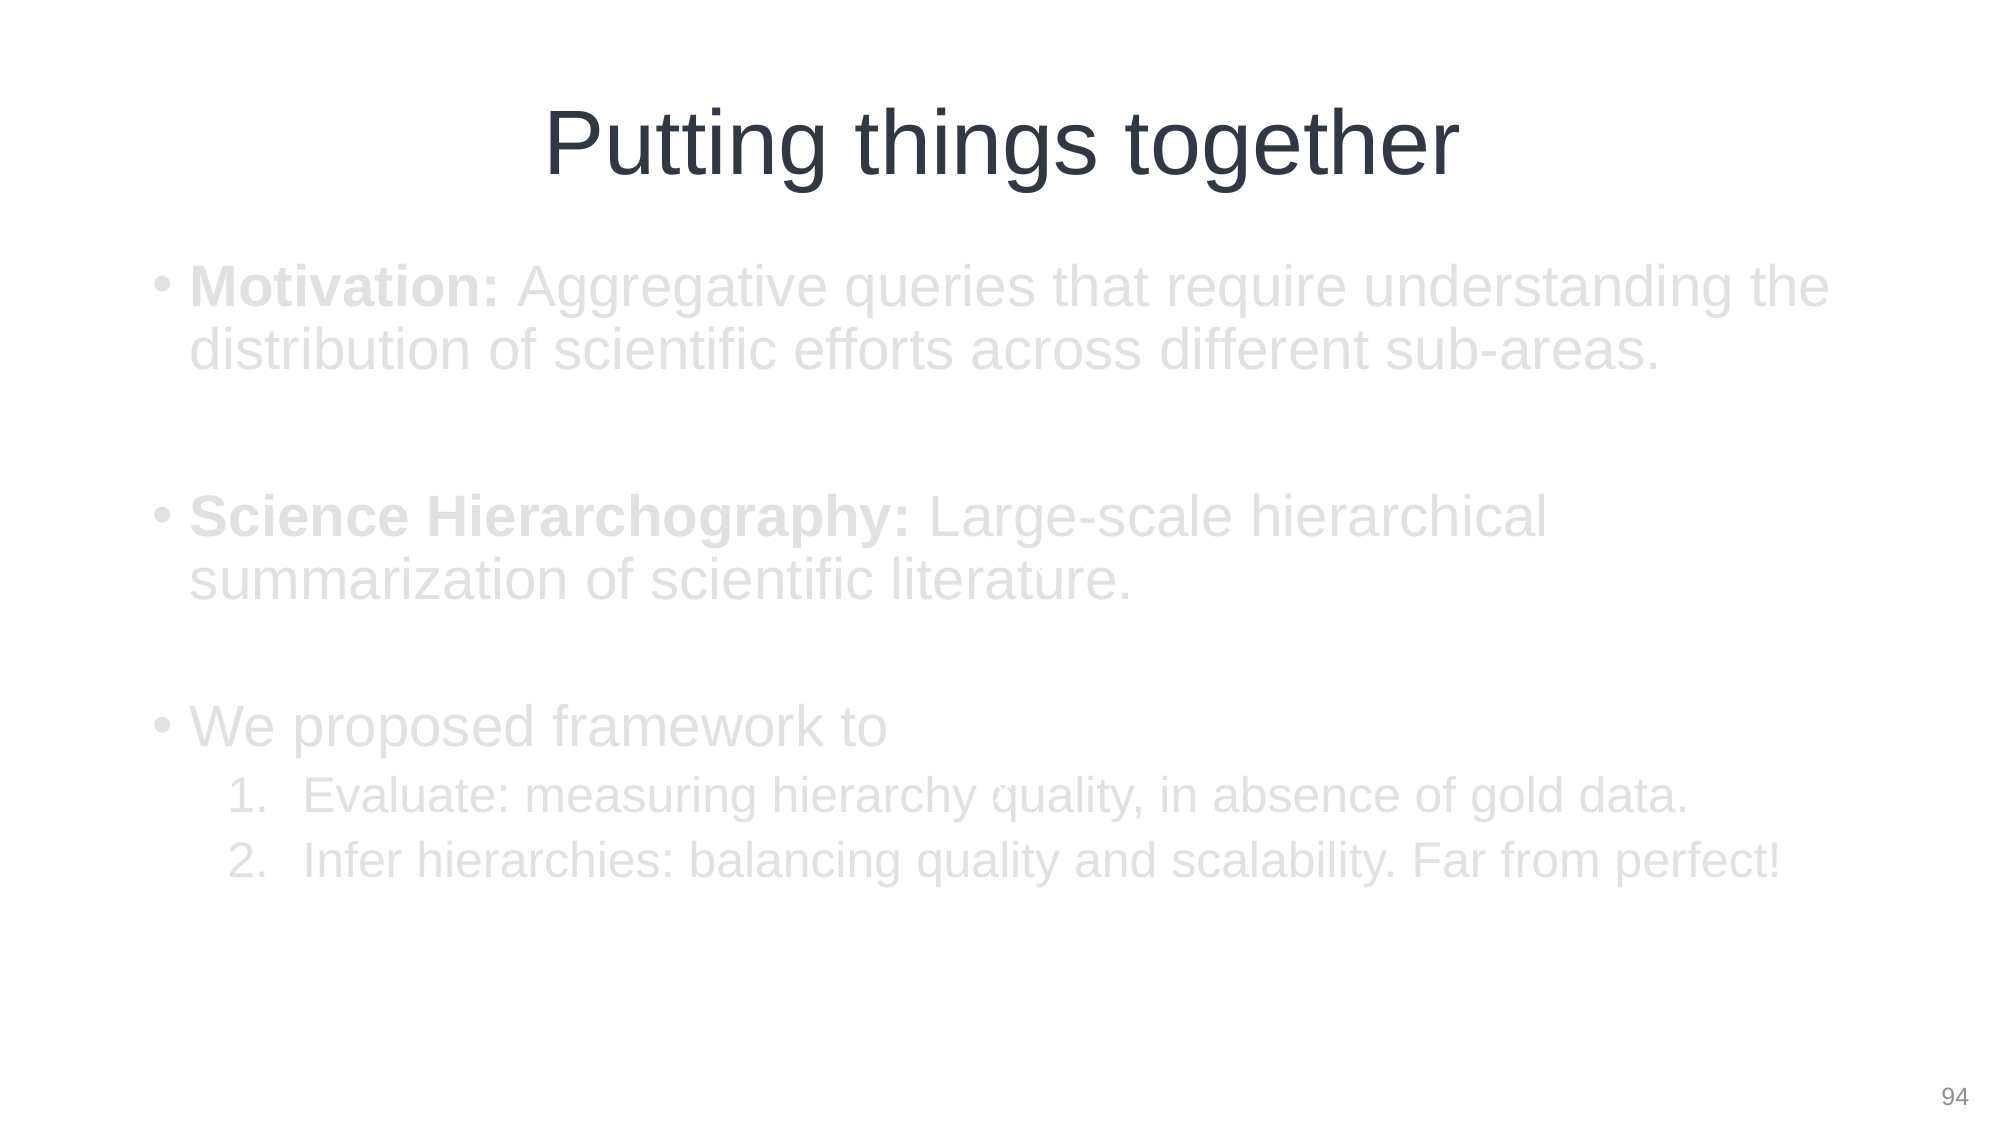

# Putting things together
x
Motivation: Aggregative queries that require understanding the distribution of scientific efforts across different sub-areas.

Science Hierarchography: Large-scale hierarchical summarization of scientific literature.
We proposed framework to
Evaluate: measuring hierarchy quality, in absence of gold data.
Infer hierarchies: balancing quality and scalability. Far from perfect!

x
x
94